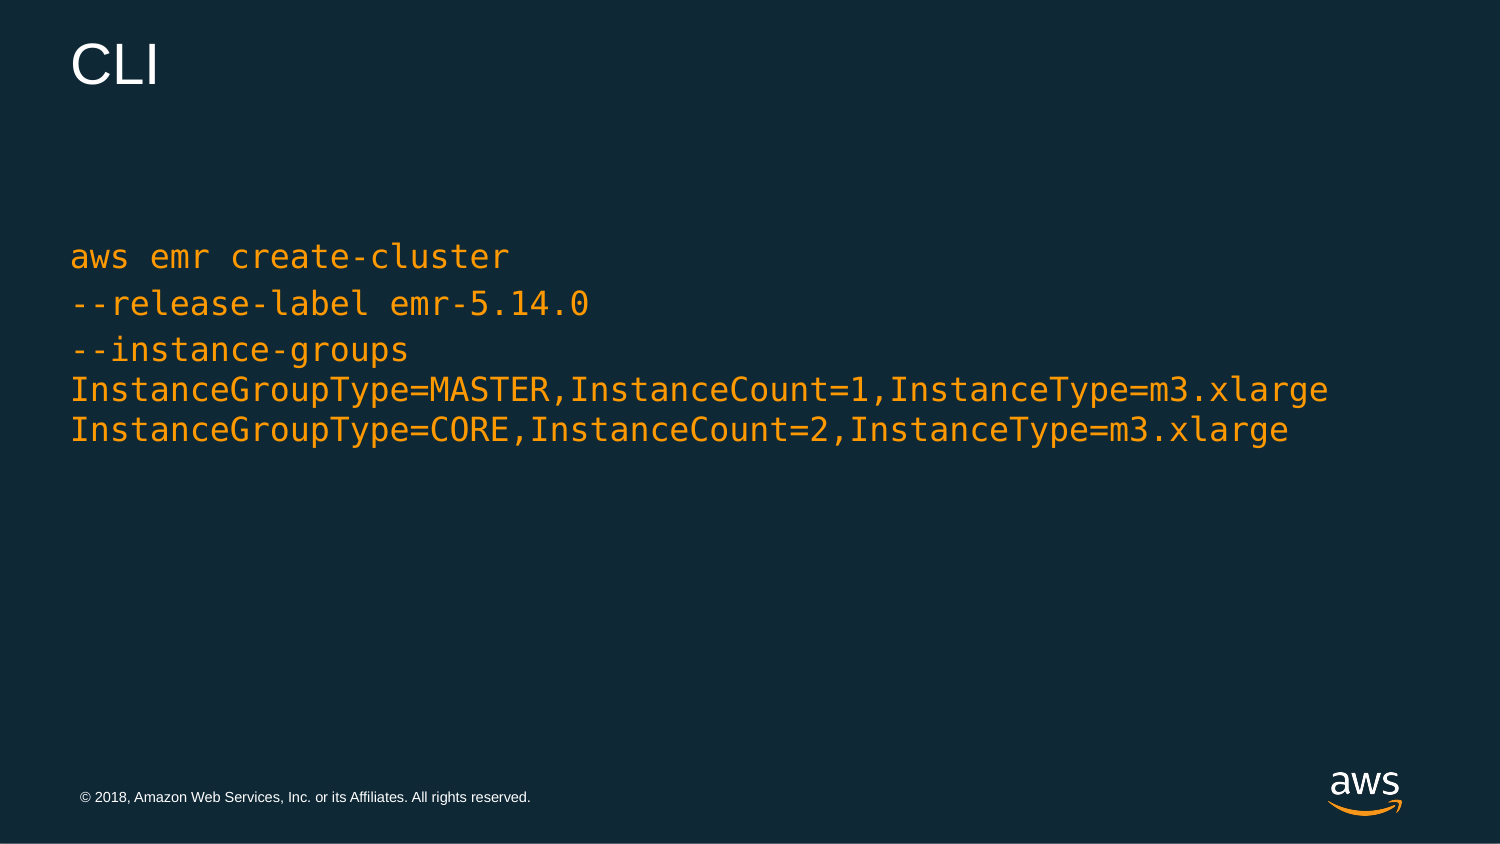

# CLI
aws emr create-cluster
--release-label emr-5.14.0
--instance-groups InstanceGroupType=MASTER,InstanceCount=1,InstanceType=m3.xlarge InstanceGroupType=CORE,InstanceCount=2,InstanceType=m3.xlarge